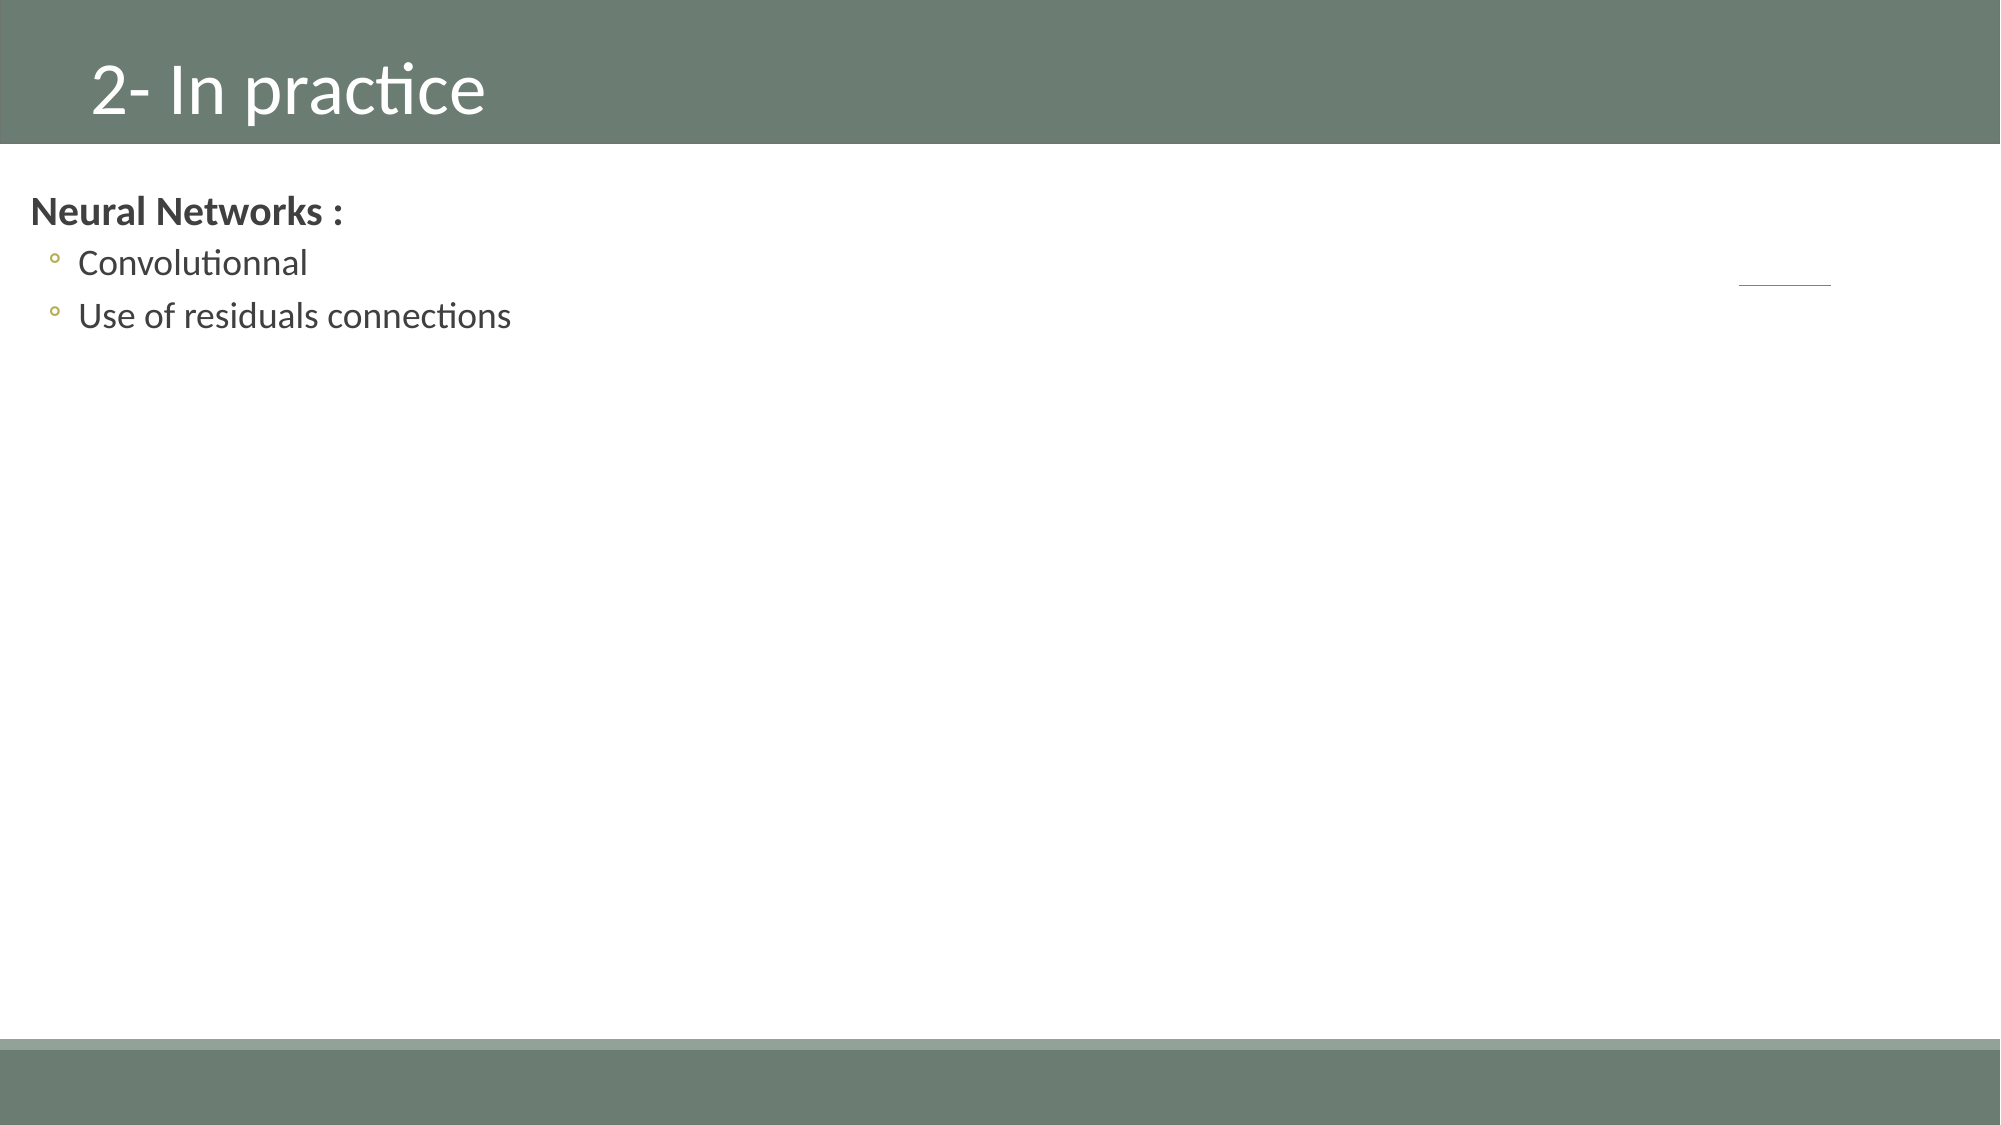

2- In practice
Neural Networks :
Convolutionnal
Use of residuals connections